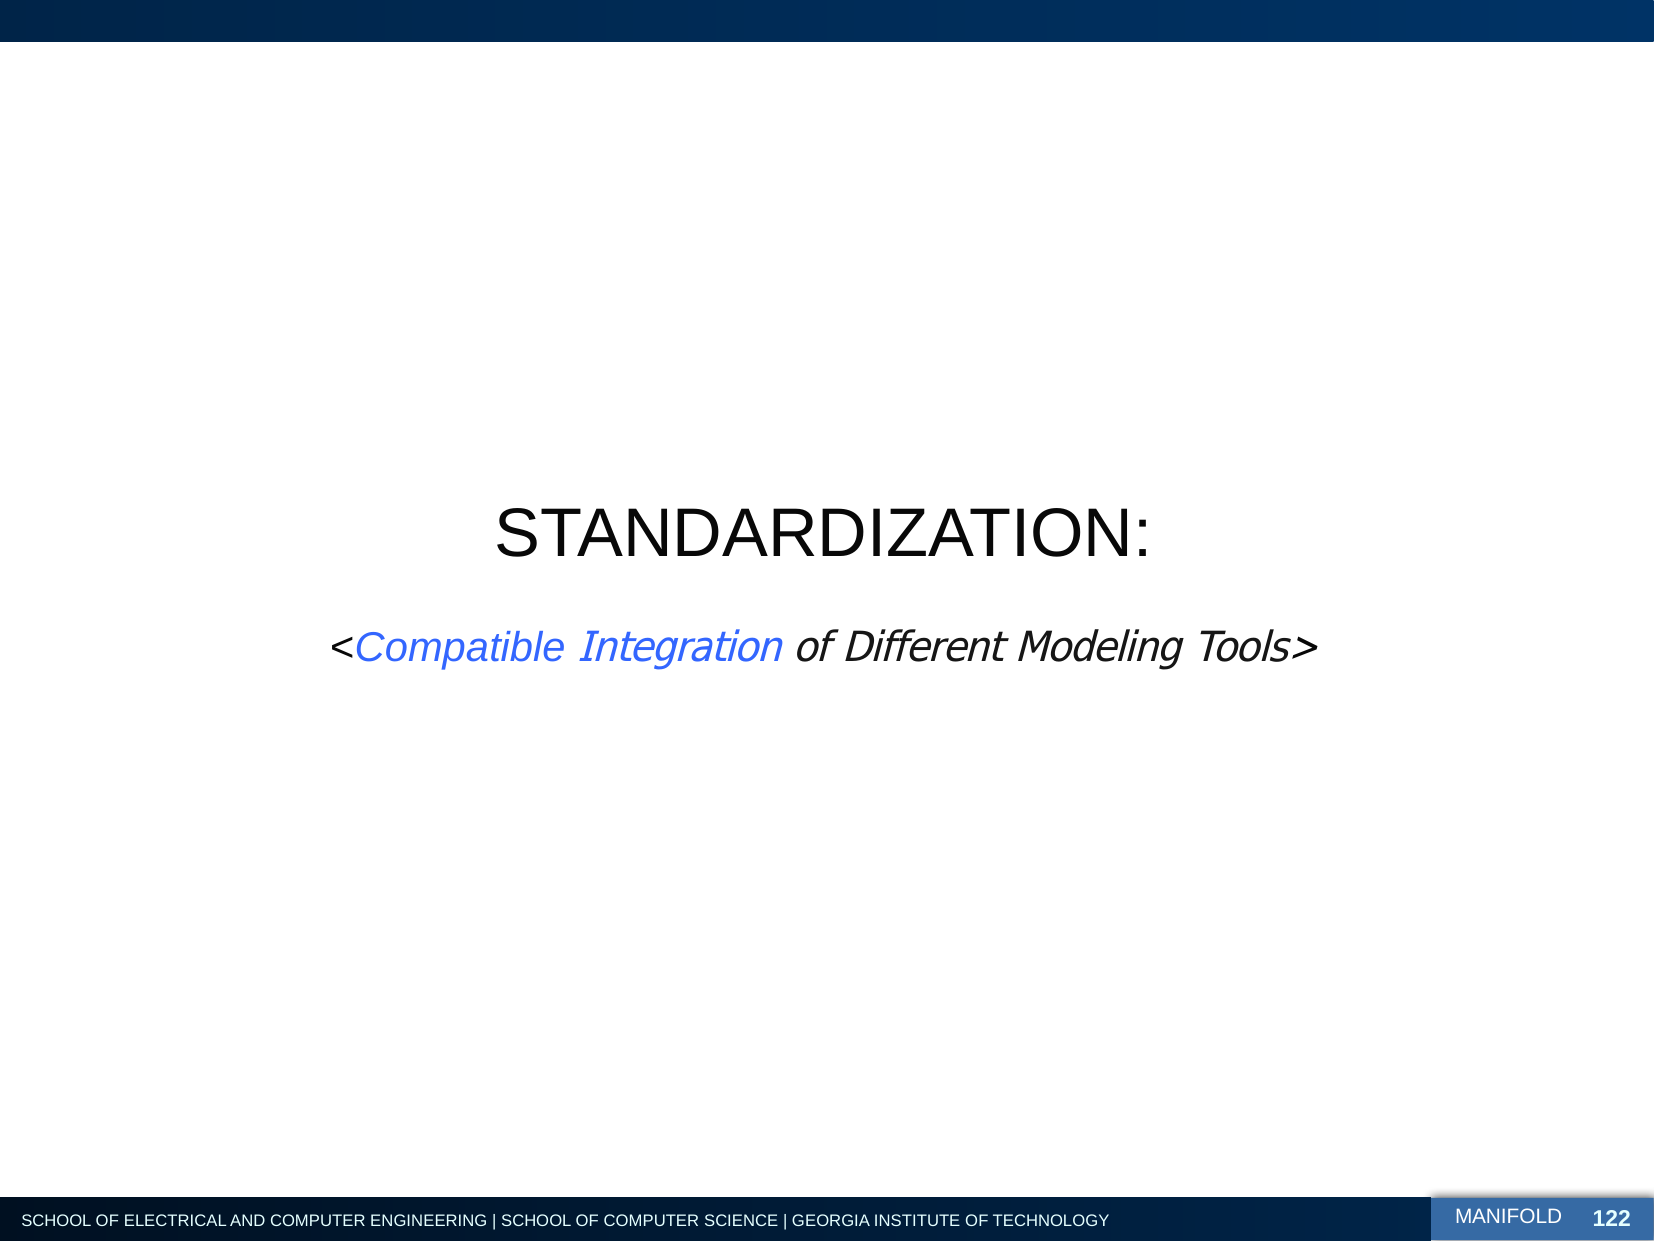

# STANDARDIZATION: <Compatible Integration of Different Modeling Tools>
122